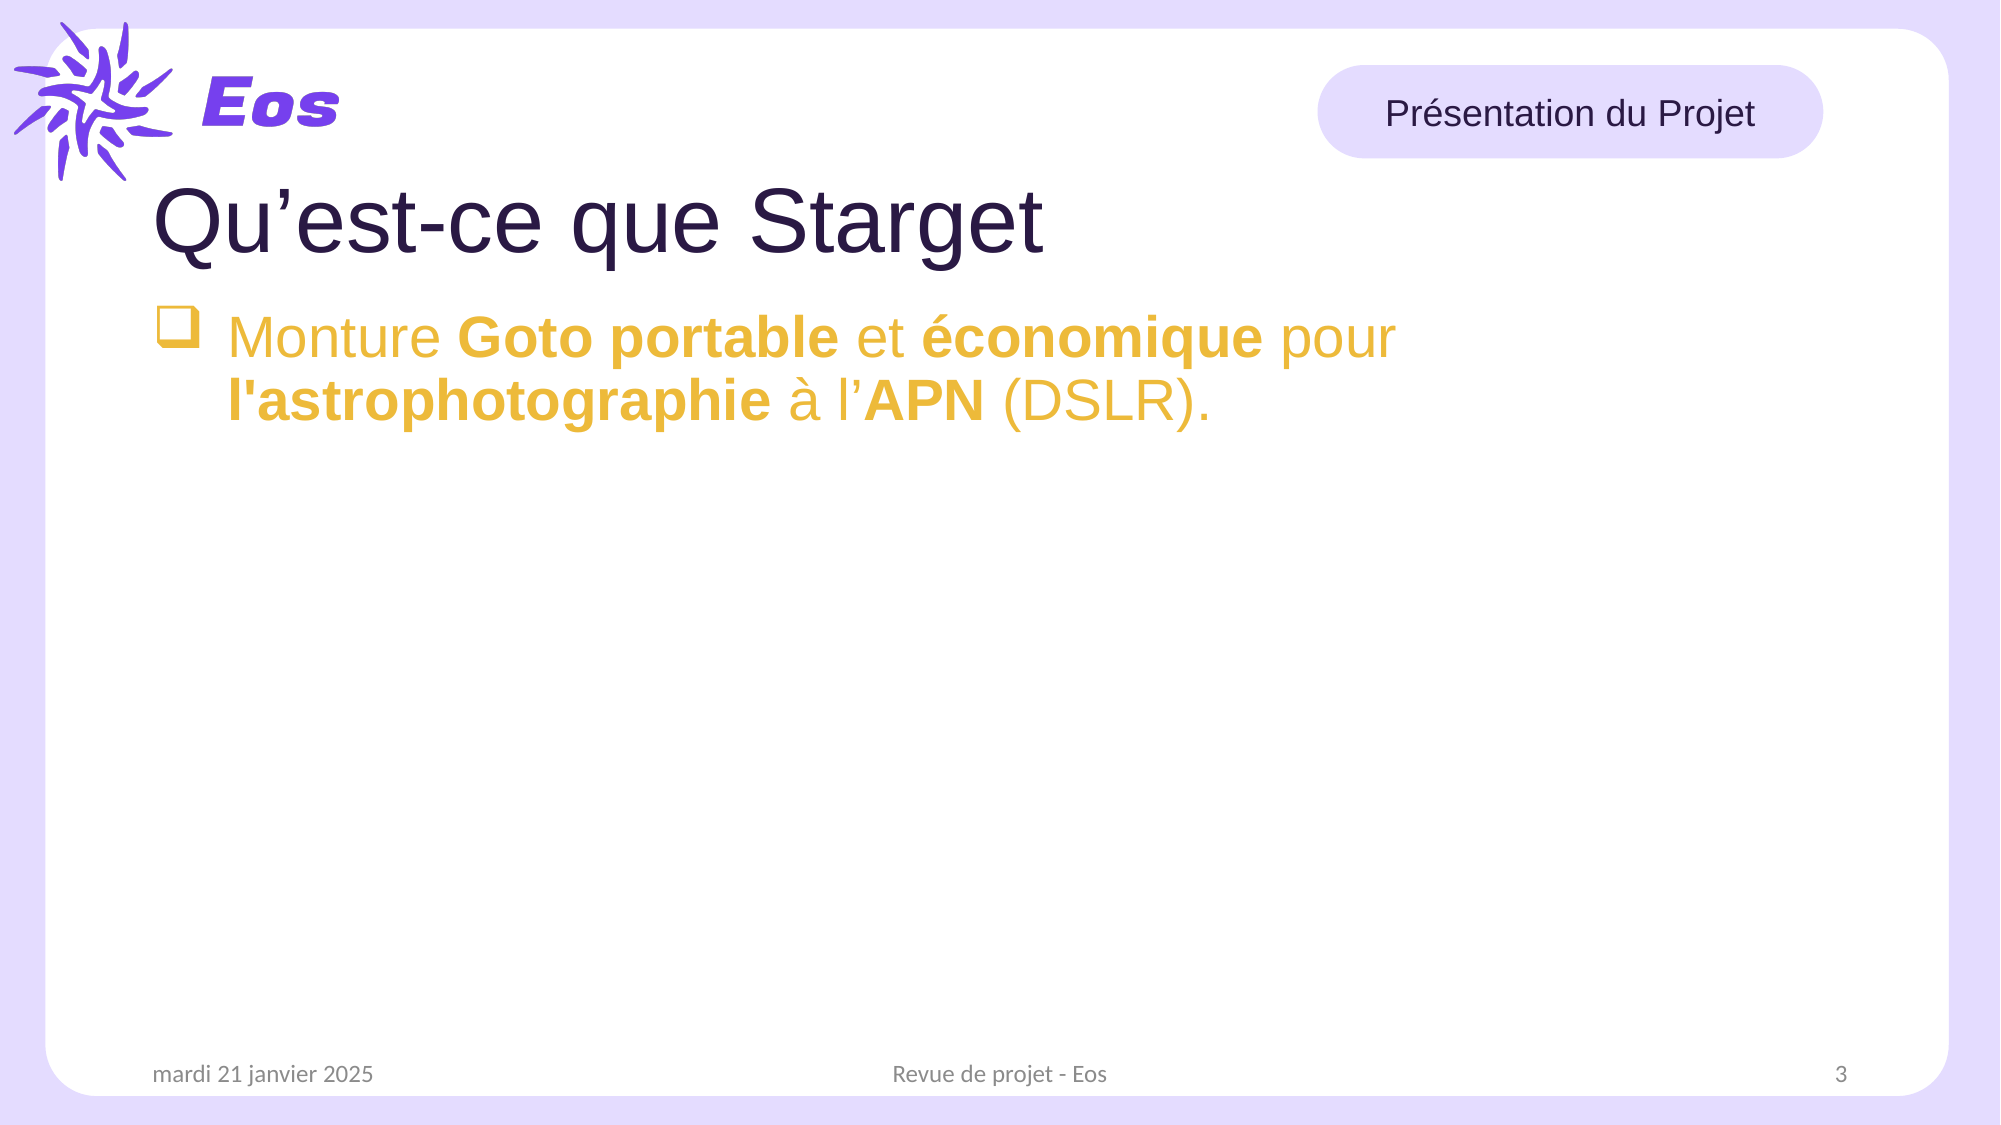

Présentation du Projet
# Qu’est-ce que Starget
Monture Goto portable et économique pour l'astrophotographie à l’APN (DSLR).
mardi 21 janvier 2025
Revue de projet - Eos
3